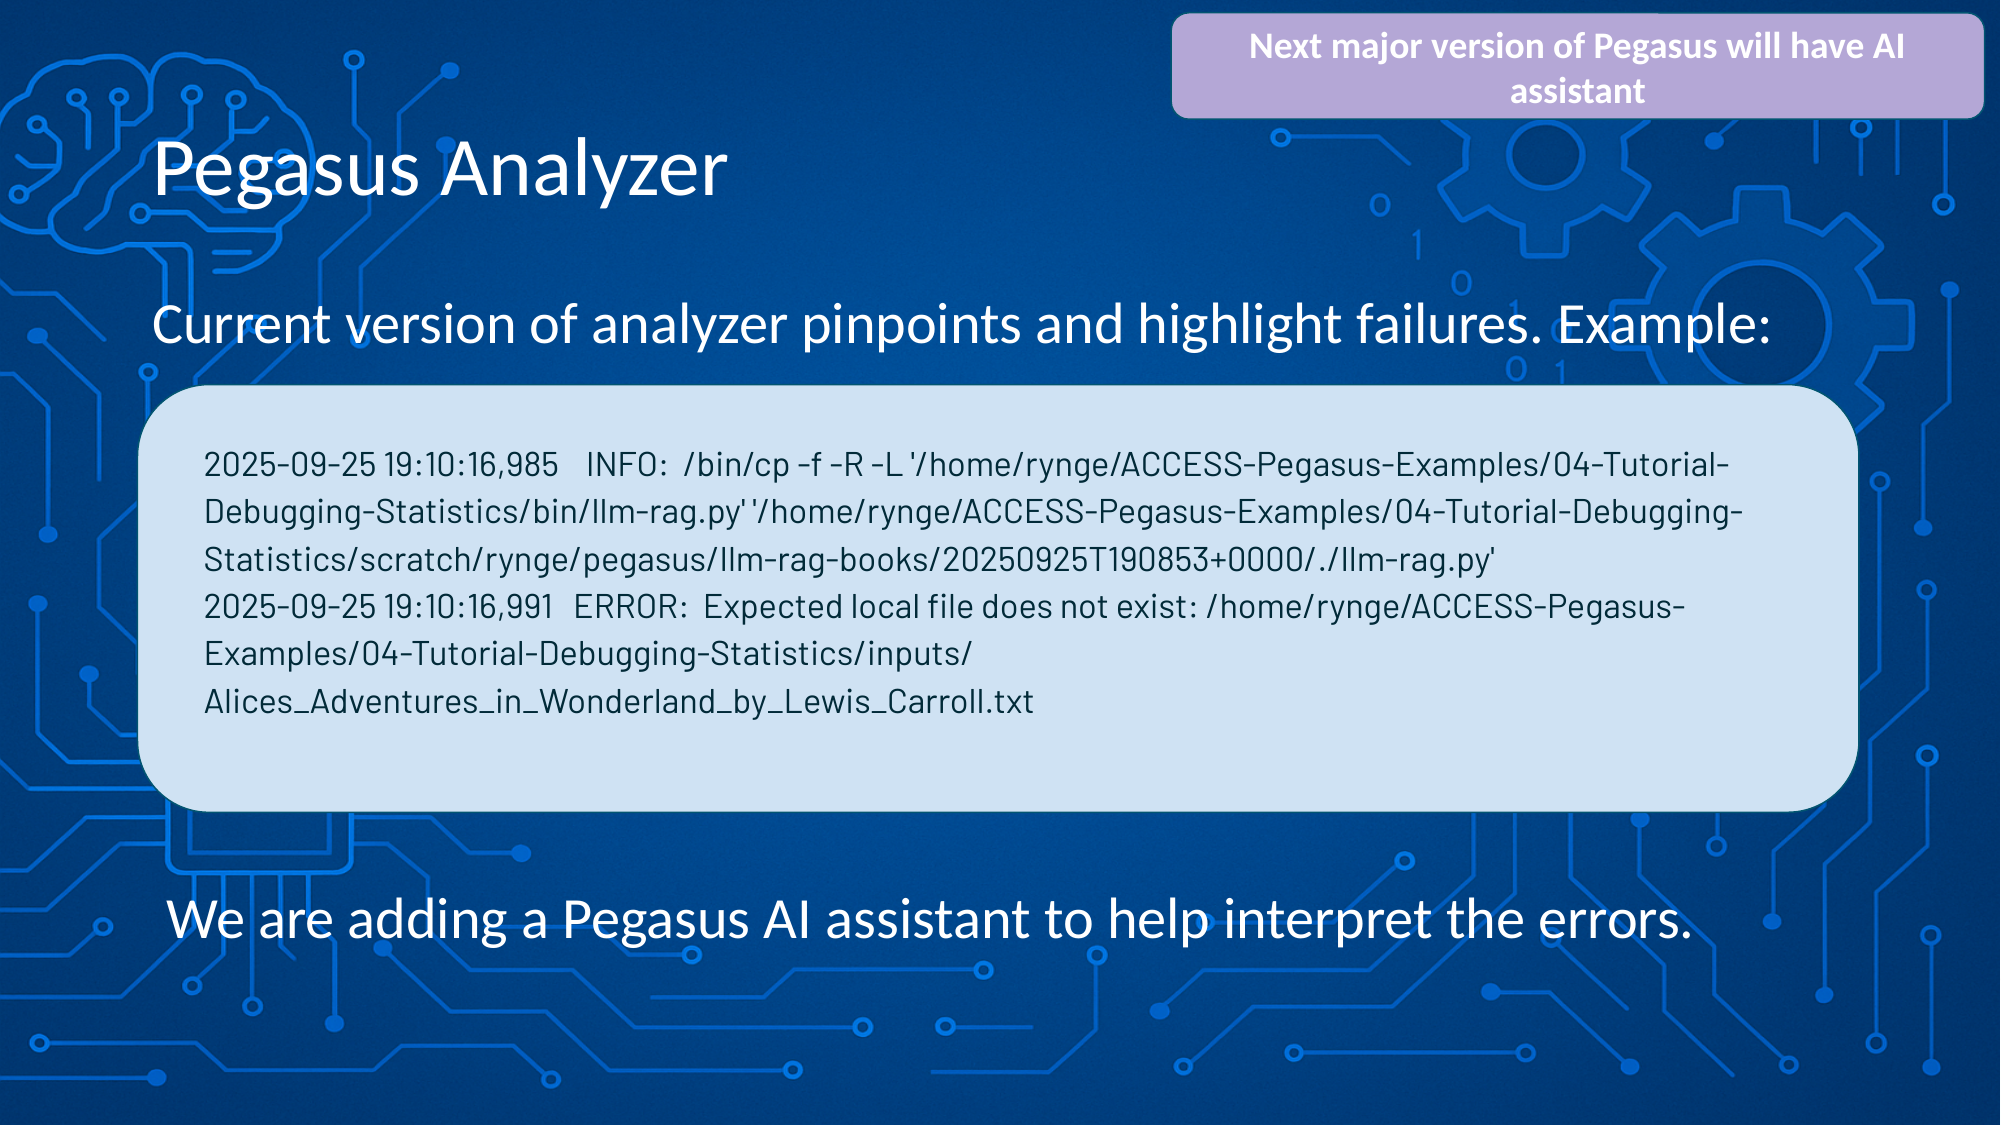

Next major version of Pegasus will have AI assistant
# Pegasus Analyzer
Current version of analyzer pinpoints and highlight failures. Example:

2025-09-25 19:10:16,985    INFO:  /bin/cp -f -R -L '/home/rynge/ACCESS-Pegasus-Examples/04-Tutorial-Debugging-Statistics/bin/llm-rag.py' '/home/rynge/ACCESS-Pegasus-Examples/04-Tutorial-Debugging-Statistics/scratch/rynge/pegasus/llm-rag-books/20250925T190853+0000/./llm-rag.py'
2025-09-25 19:10:16,991   ERROR:  Expected local file does not exist: /home/rynge/ACCESS-Pegasus-Examples/04-Tutorial-Debugging-Statistics/inputs/Alices_Adventures_in_Wonderland_by_Lewis_Carroll.txt
We are adding a Pegasus AI assistant to help interpret the errors.